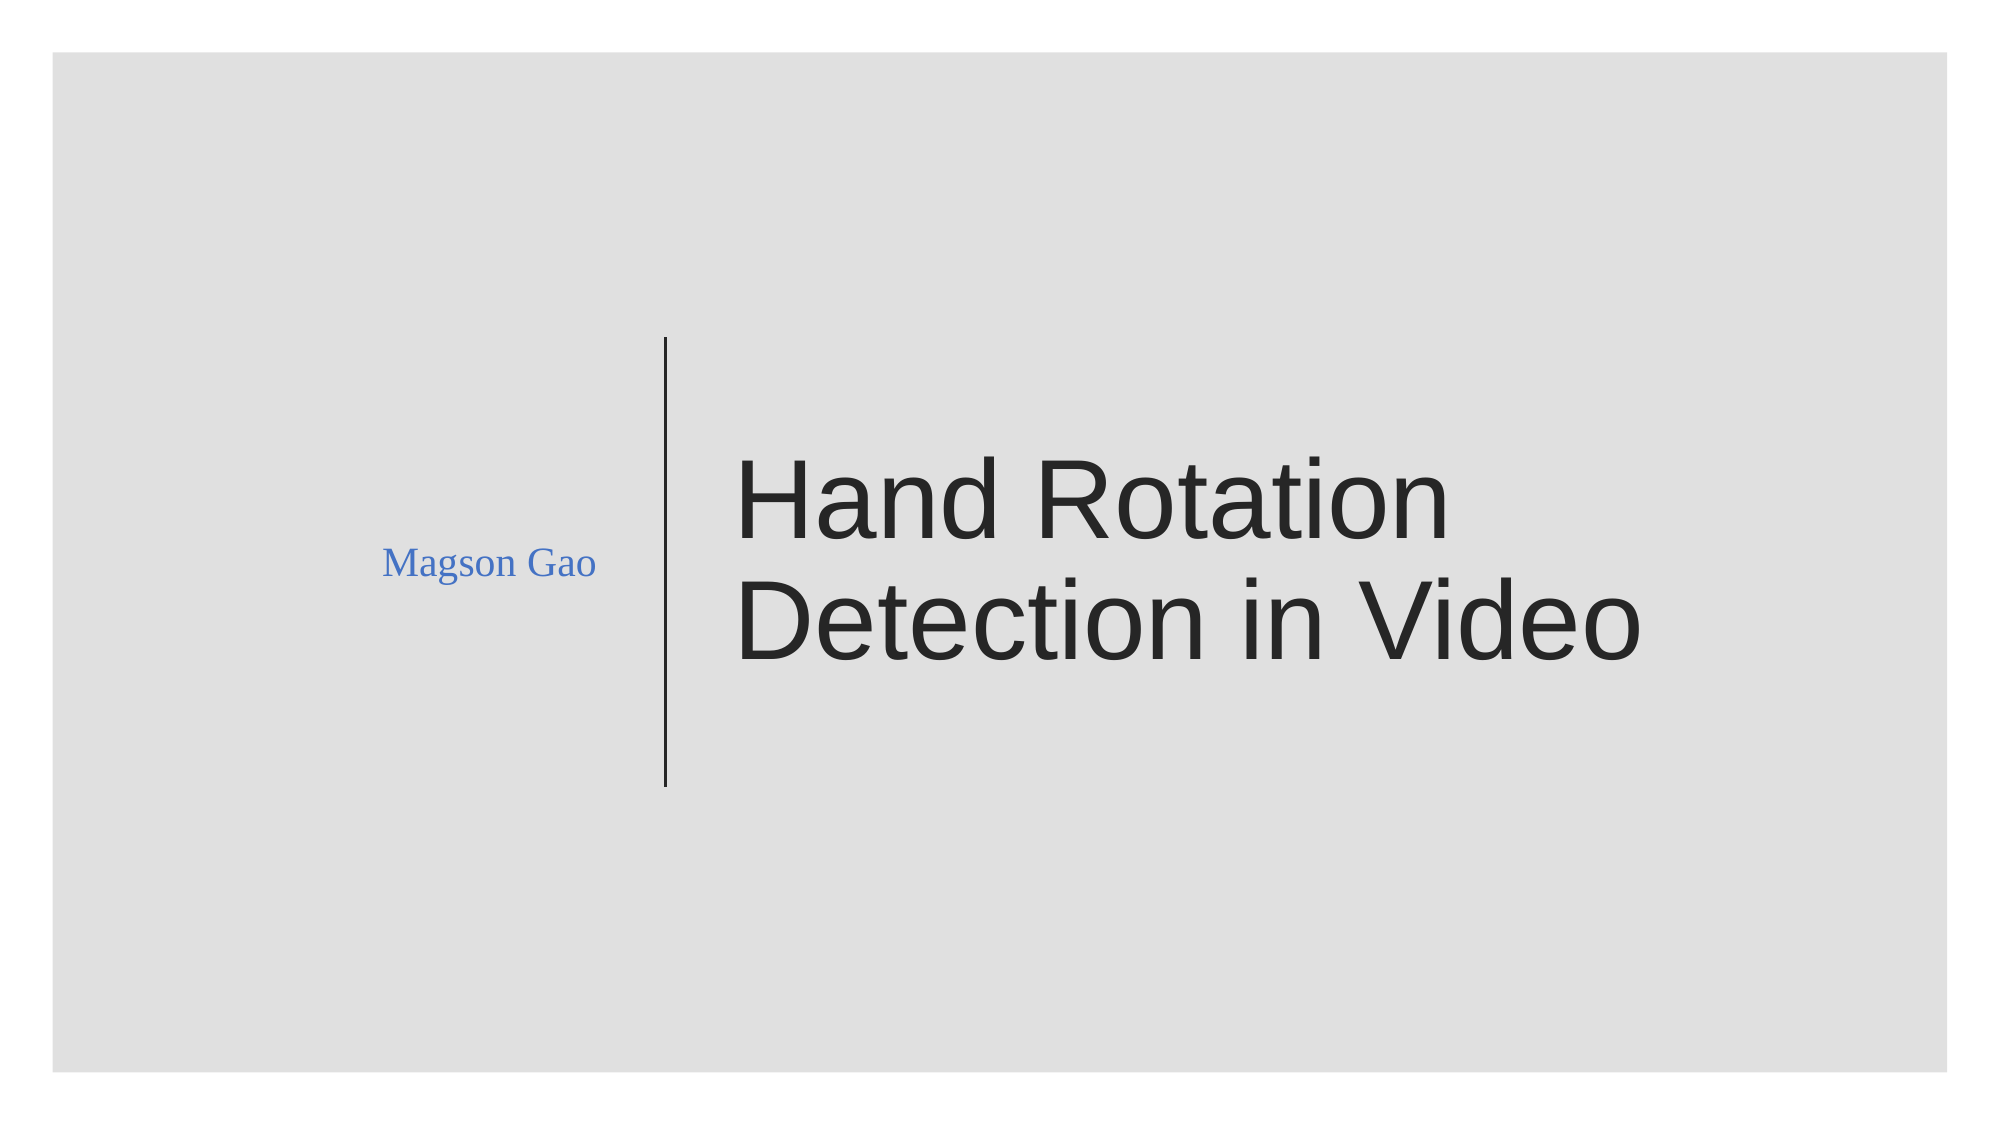

Magson Gao
# Hand Rotation Detection in Video